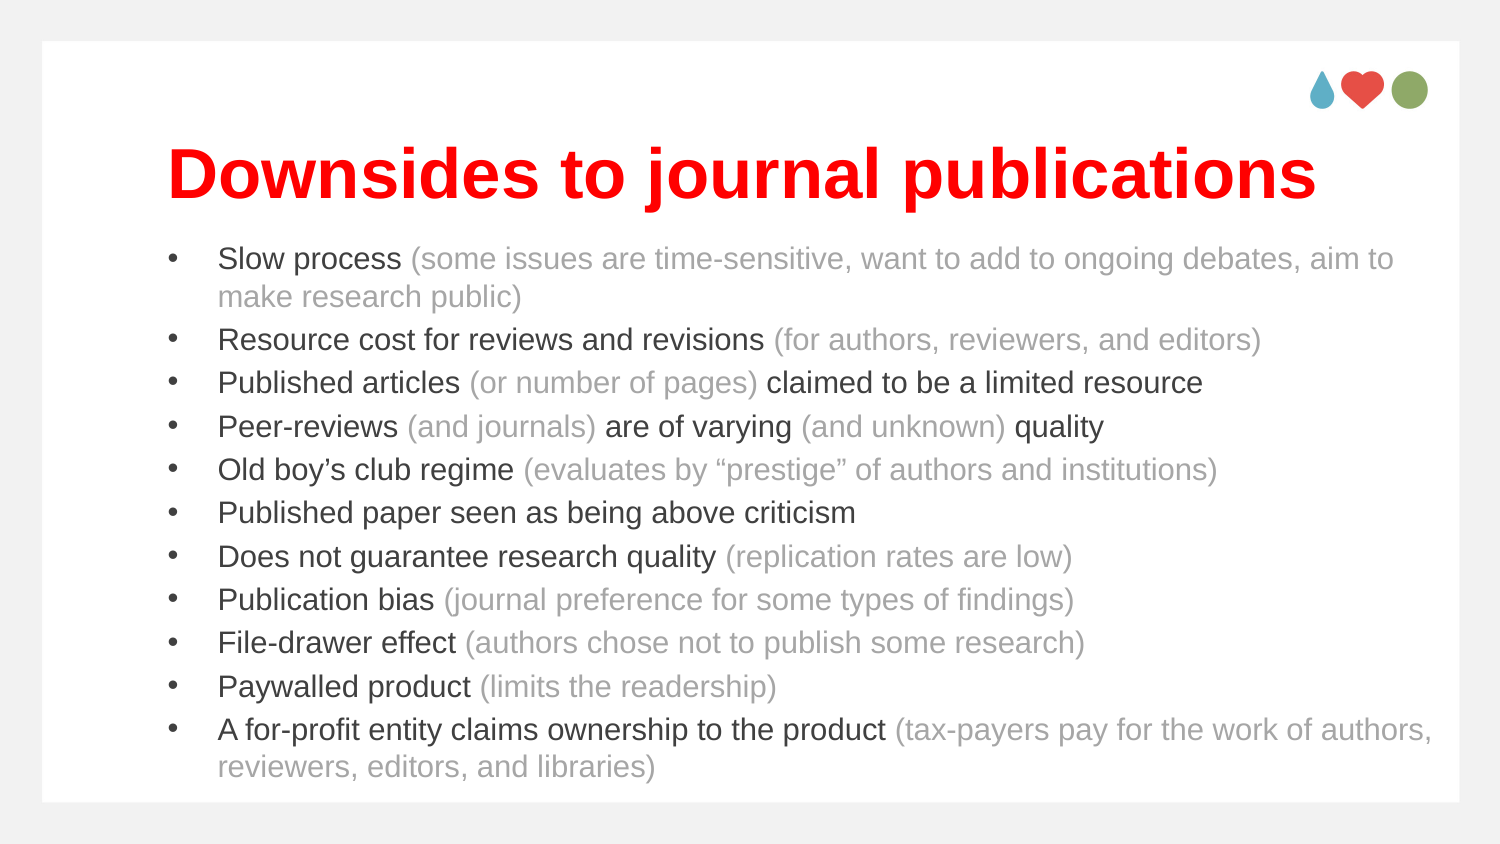

University of Bergen
# Downsides to journal publications
Slow process (some issues are time-sensitive, want to add to ongoing debates, aim to make research public)
Resource cost for reviews and revisions (for authors, reviewers, and editors)
Published articles (or number of pages) claimed to be a limited resource
Peer-reviews (and journals) are of varying (and unknown) quality
Old boy’s club regime (evaluates by “prestige” of authors and institutions)
Published paper seen as being above criticism
Does not guarantee research quality (replication rates are low)
Publication bias (journal preference for some types of findings)
File-drawer effect (authors chose not to publish some research)
Paywalled product (limits the readership)
A for-profit entity claims ownership to the product (tax-payers pay for the work of authors, reviewers, editors, and libraries)